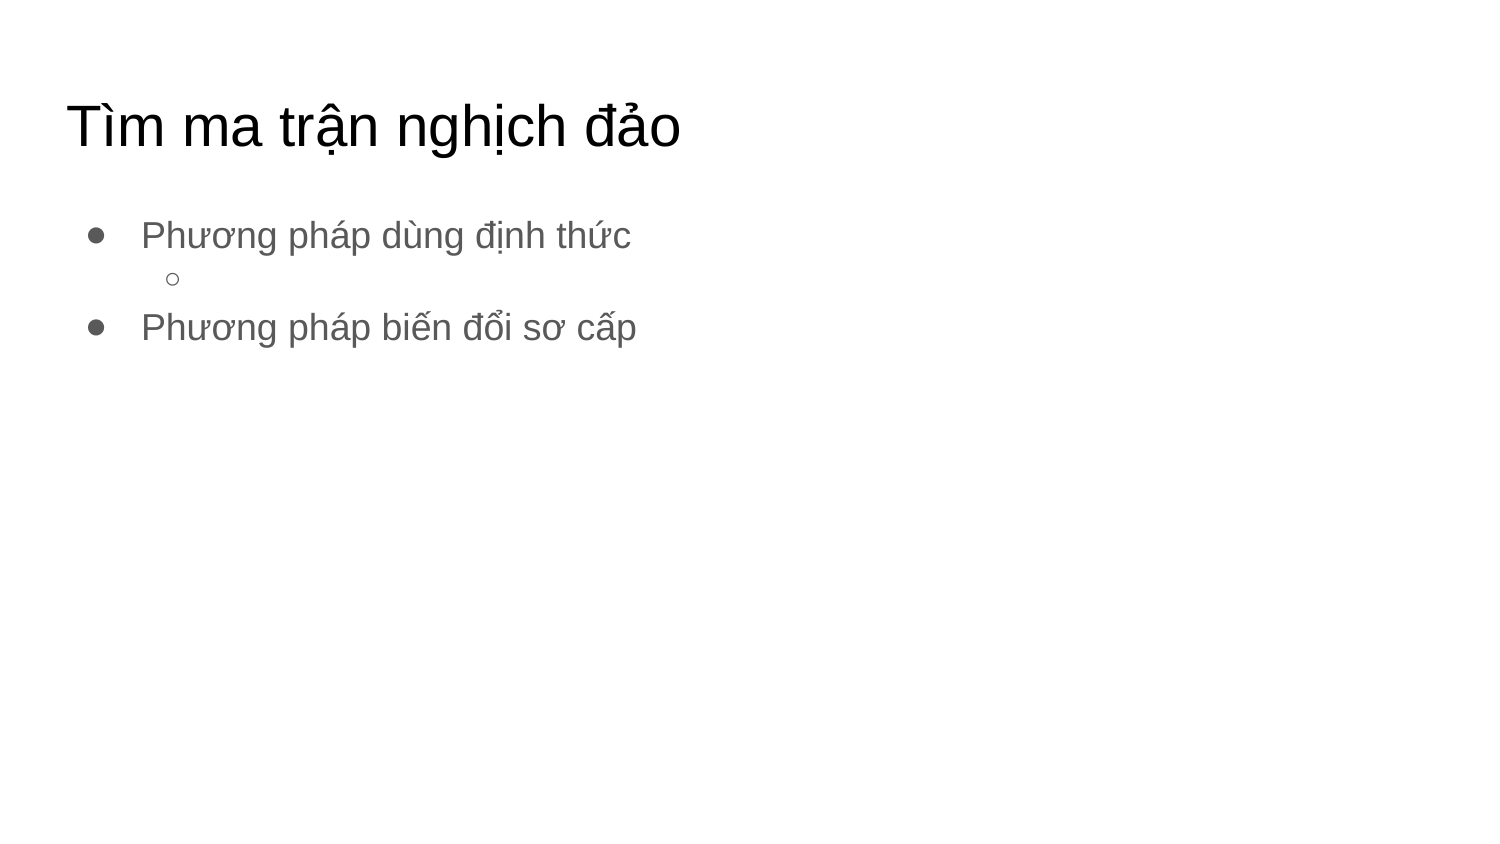

# Tìm ma trận nghịch đảo
Phương pháp dùng định thức

Phương pháp biến đổi sơ cấp
19